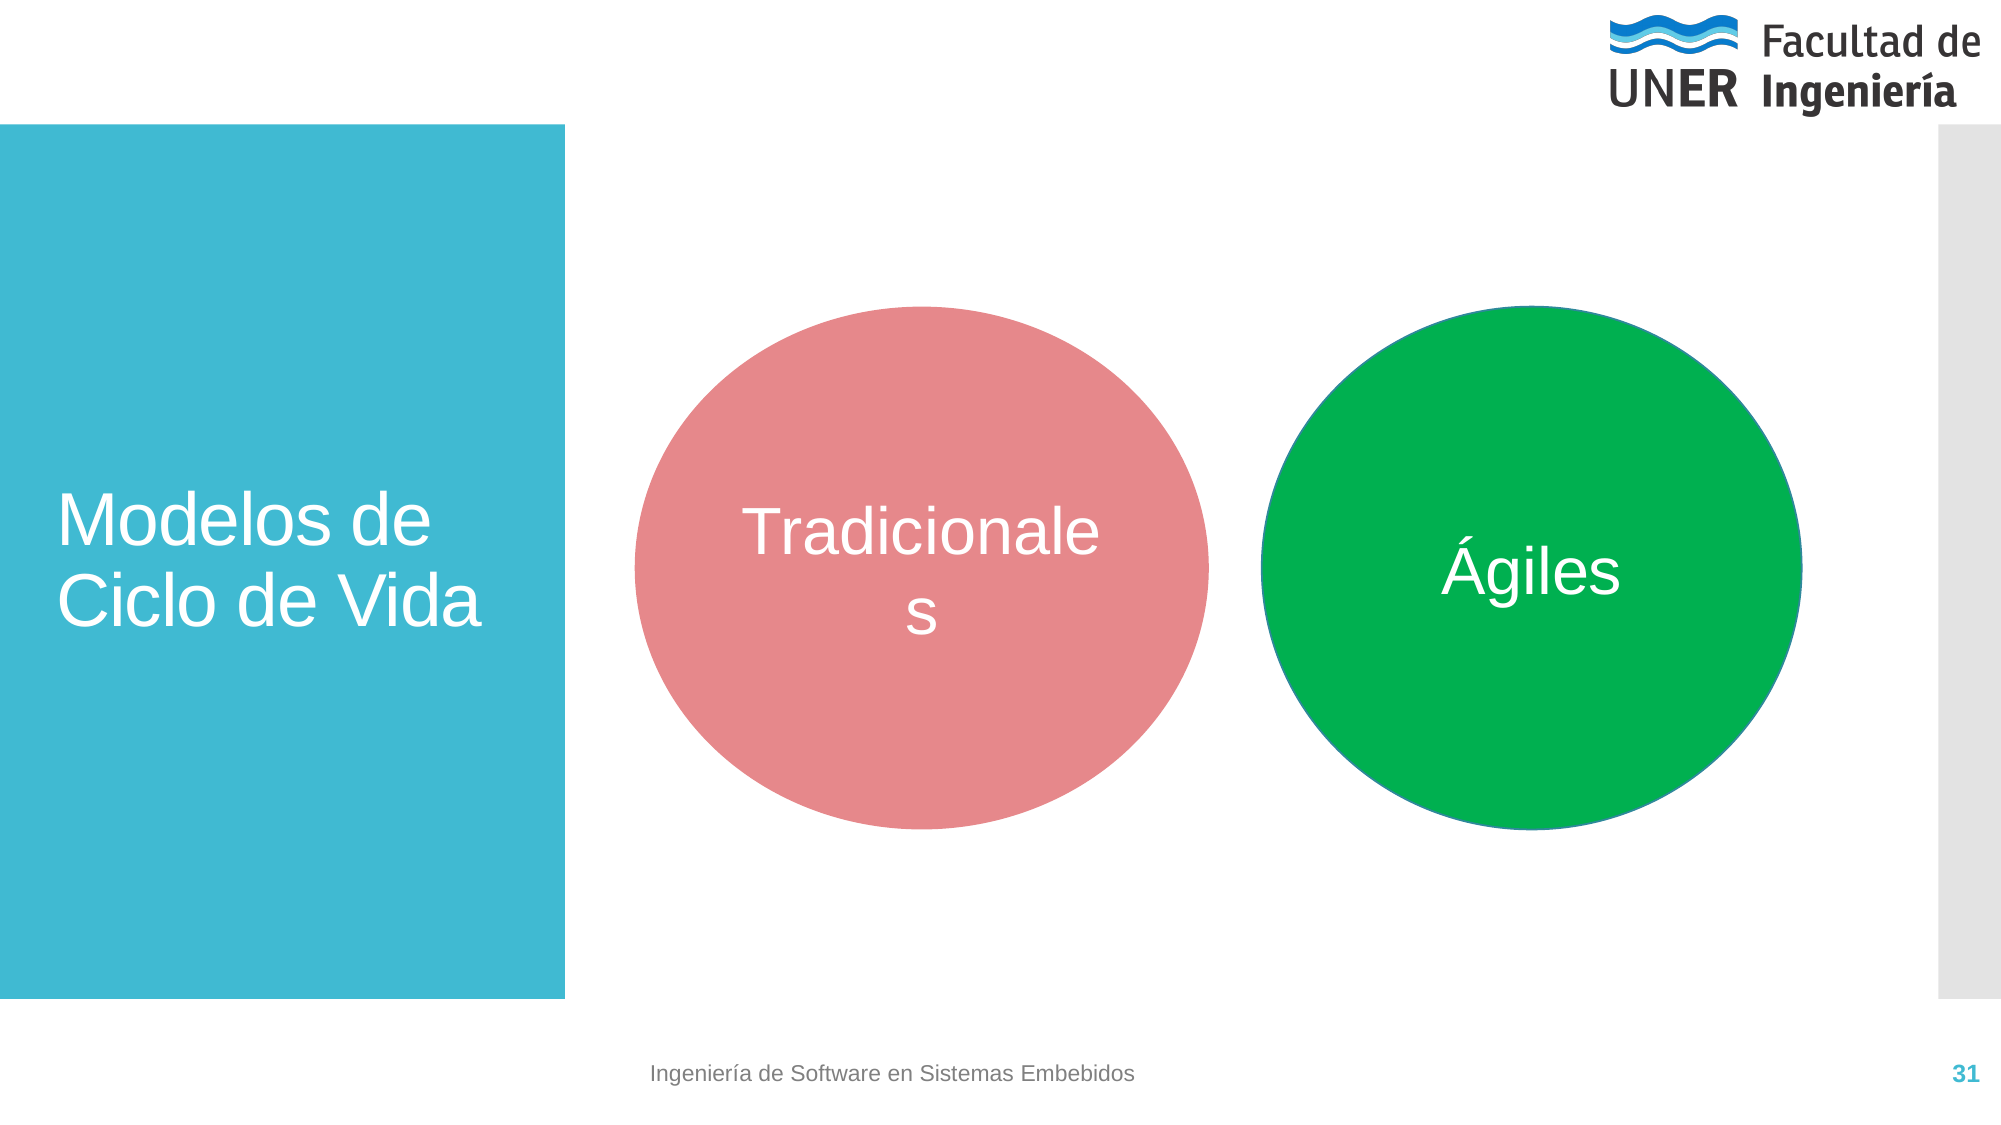

# Modelos de Ciclo de Vida
Ágiles
Tradicionales
Ingeniería de Software en Sistemas Embebidos
31